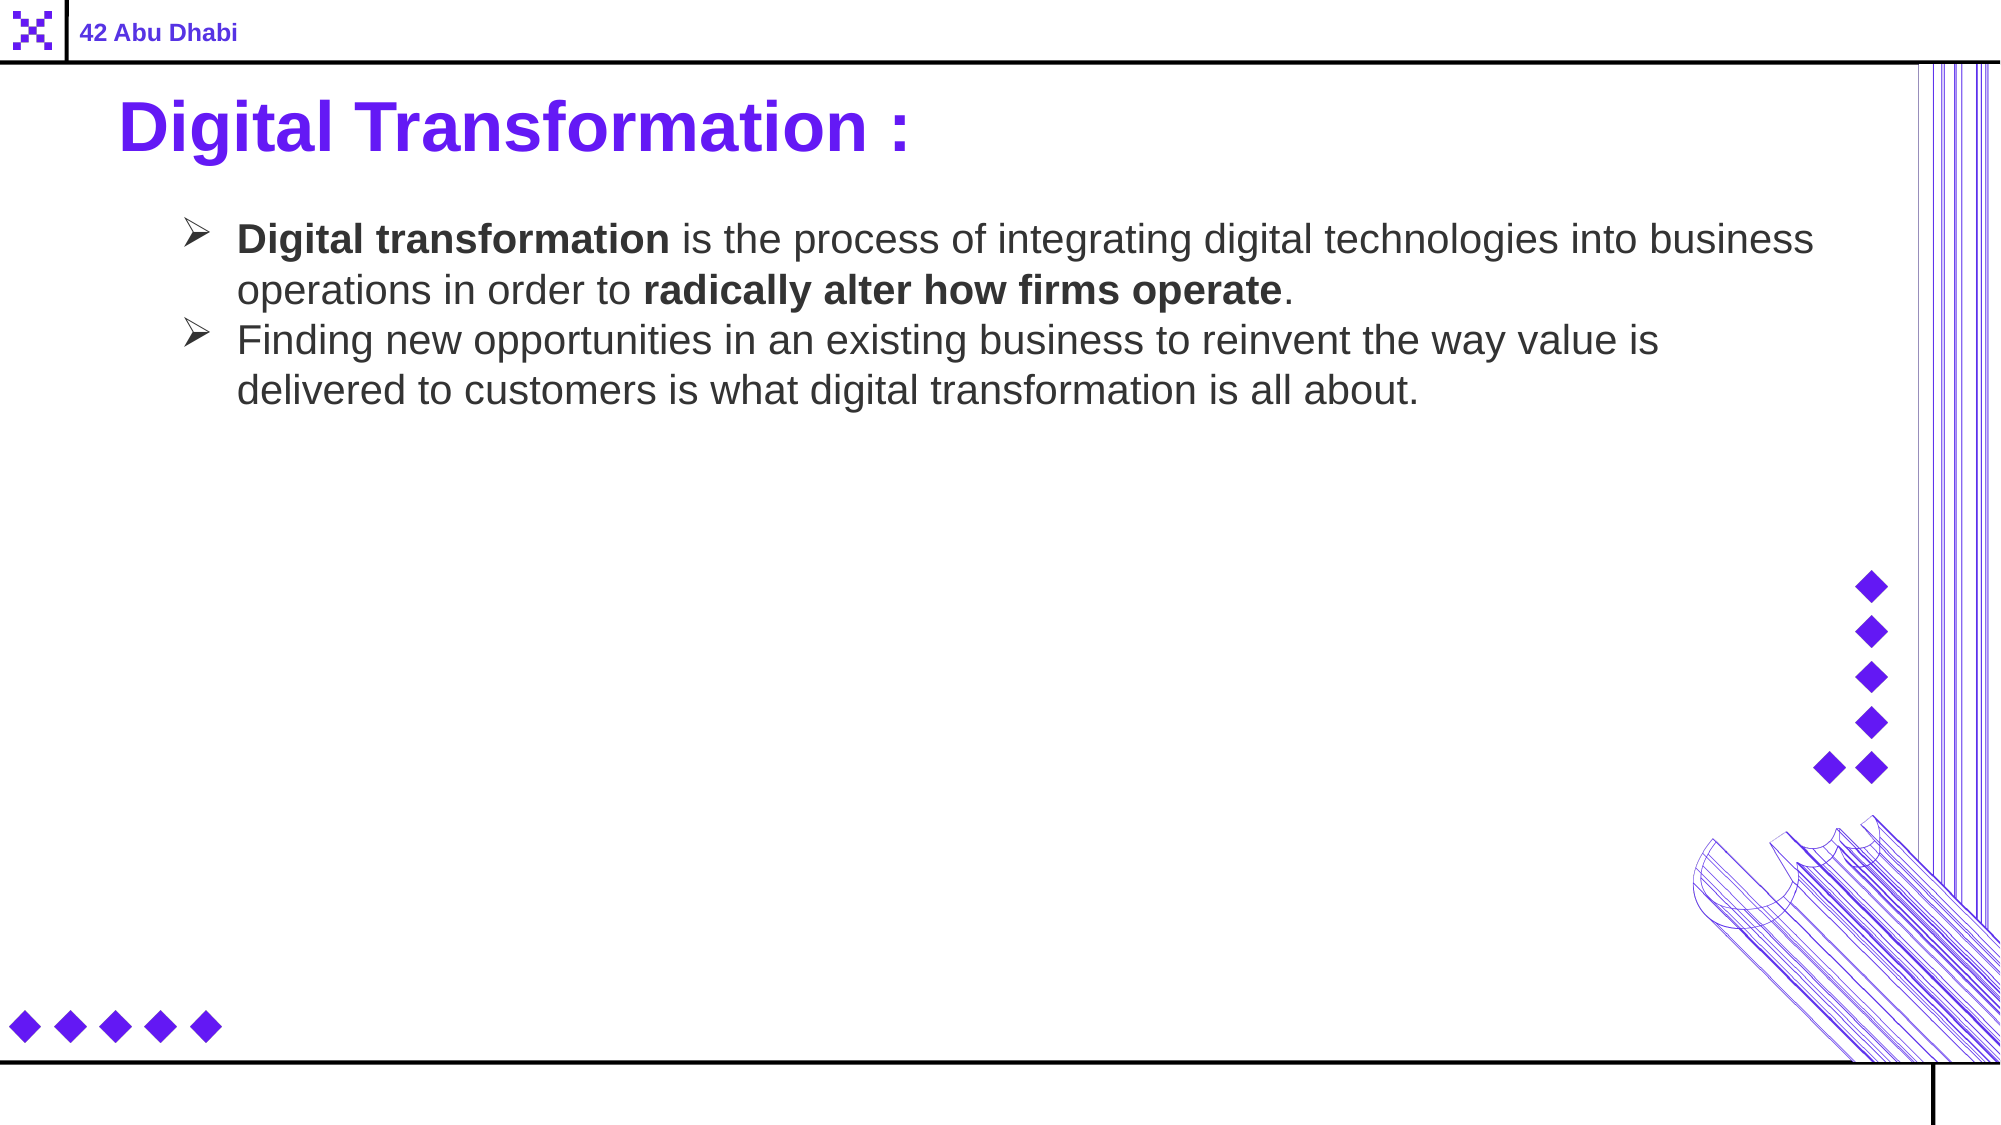

42 Abu Dhabi
Digital Transformation :

Digital transformation is the process of integrating digital technologies into business operations in order to radically alter how firms operate.
Finding new opportunities in an existing business to reinvent the way value is delivered to customers is what digital transformation is all about.